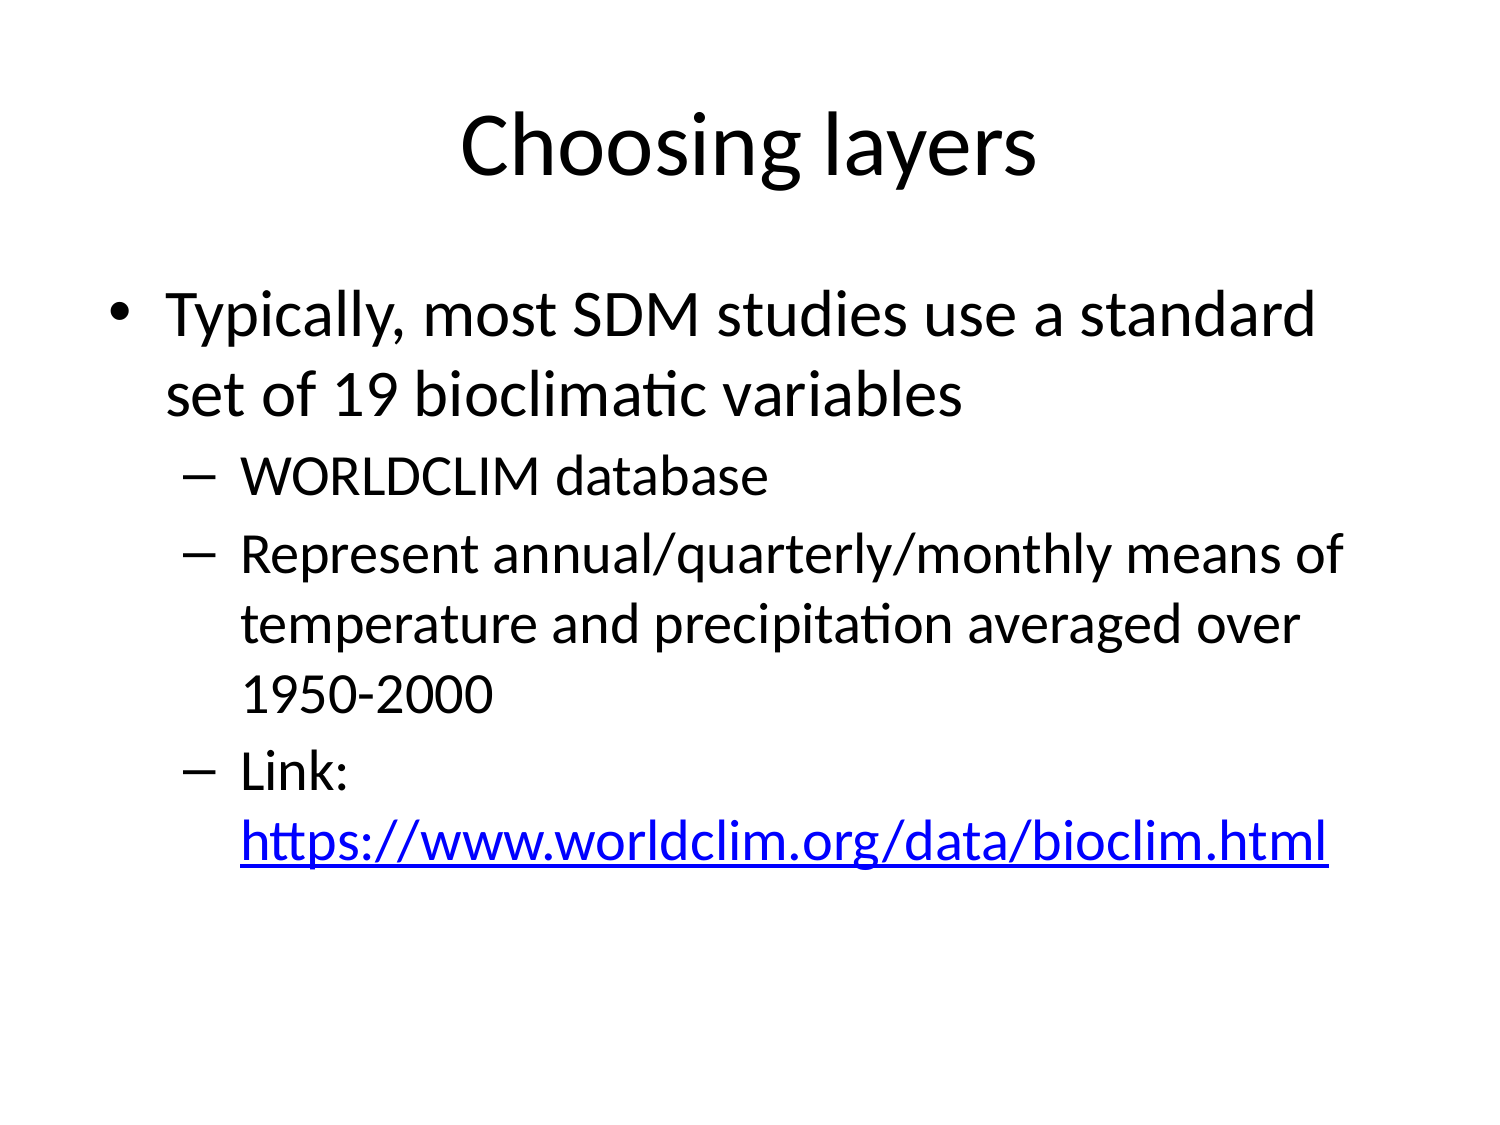

# Choosing layers
Typically, most SDM studies use a standard set of 19 bioclimatic variables
WORLDCLIM database
Represent annual/quarterly/monthly means of temperature and precipitation averaged over 1950-2000
Link: https://www.worldclim.org/data/bioclim.html